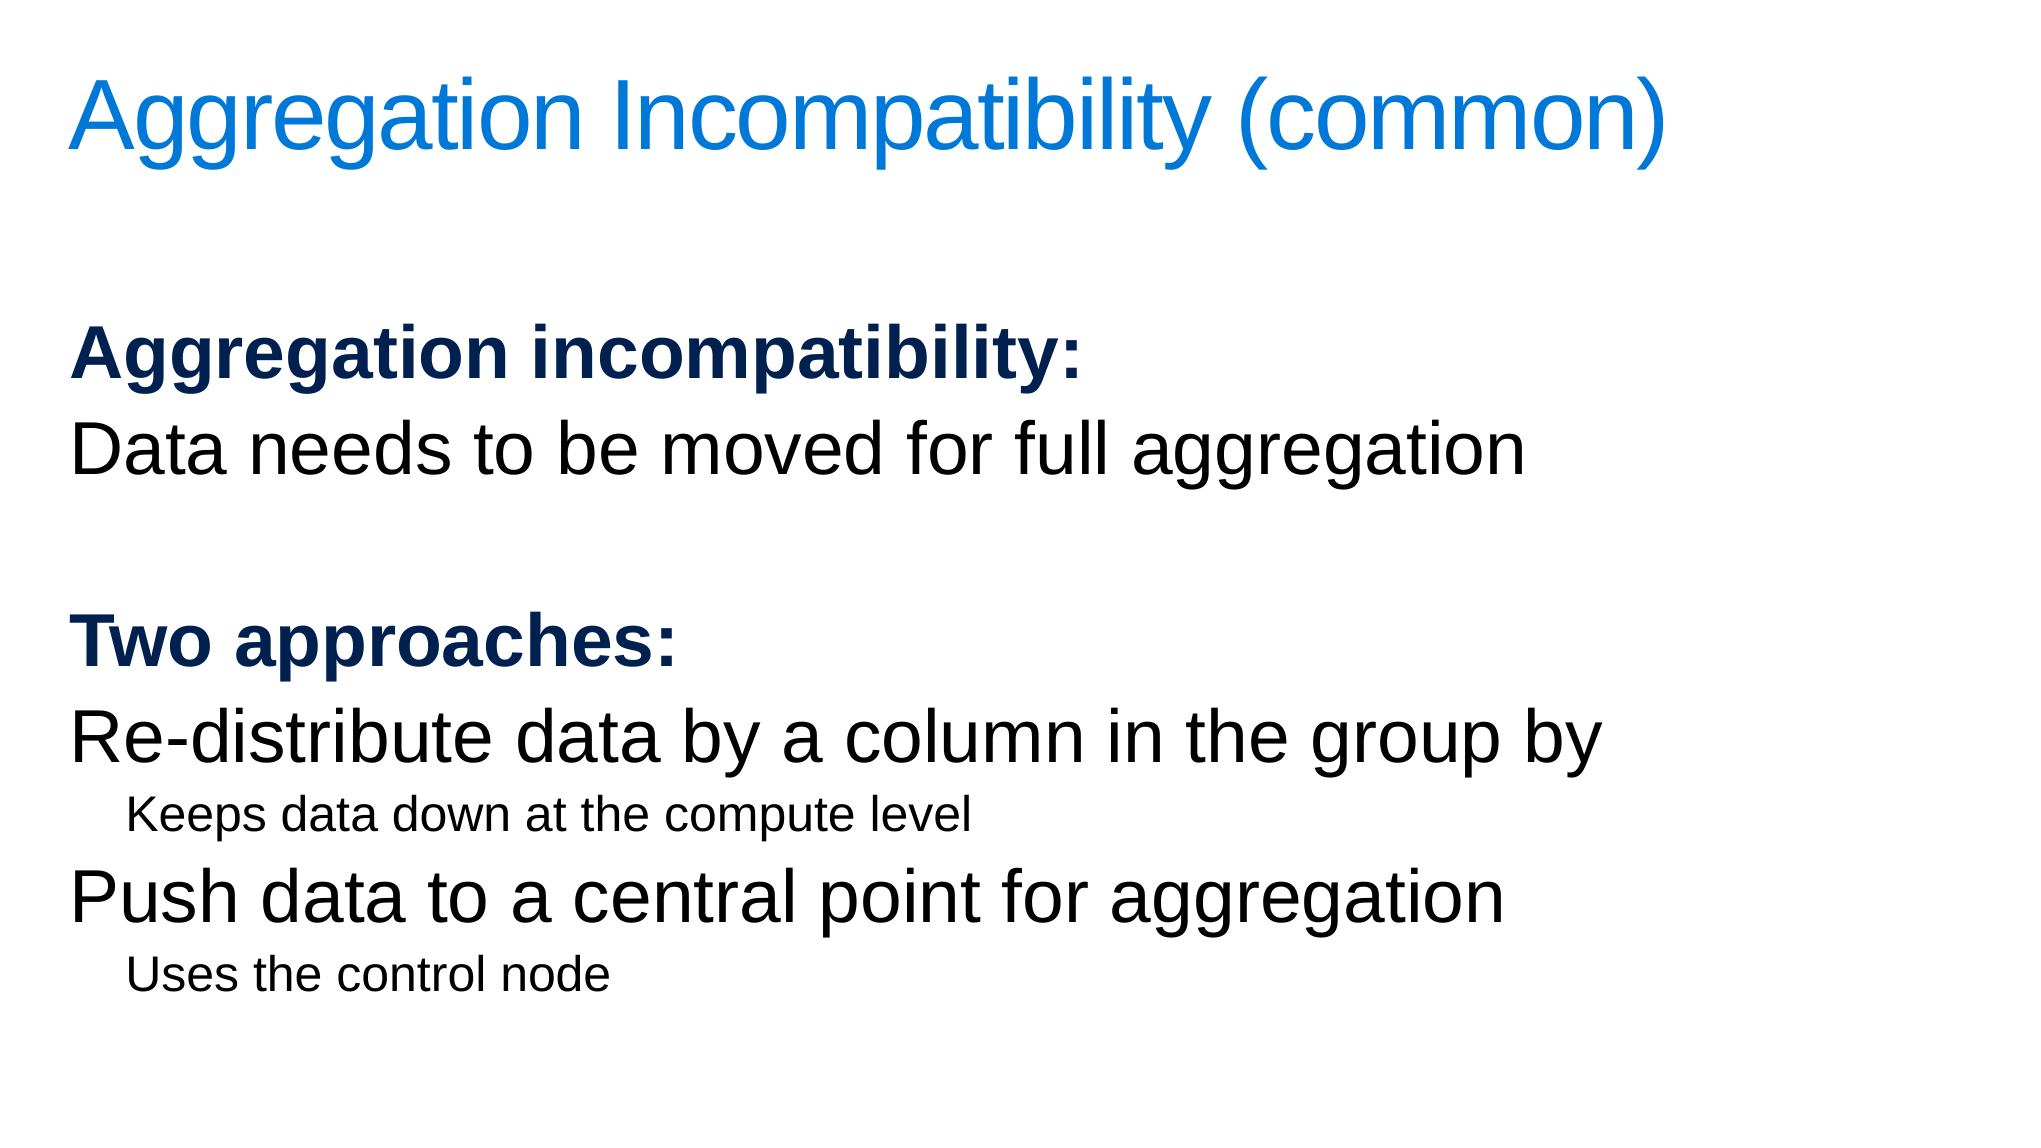

# Aggregation Incompatibility (common)
Aggregation incompatibility:
Data needs to be moved for full aggregation

Two approaches:
Re-distribute data by a column in the group by
Keeps data down at the compute level
Push data to a central point for aggregation
Uses the control node